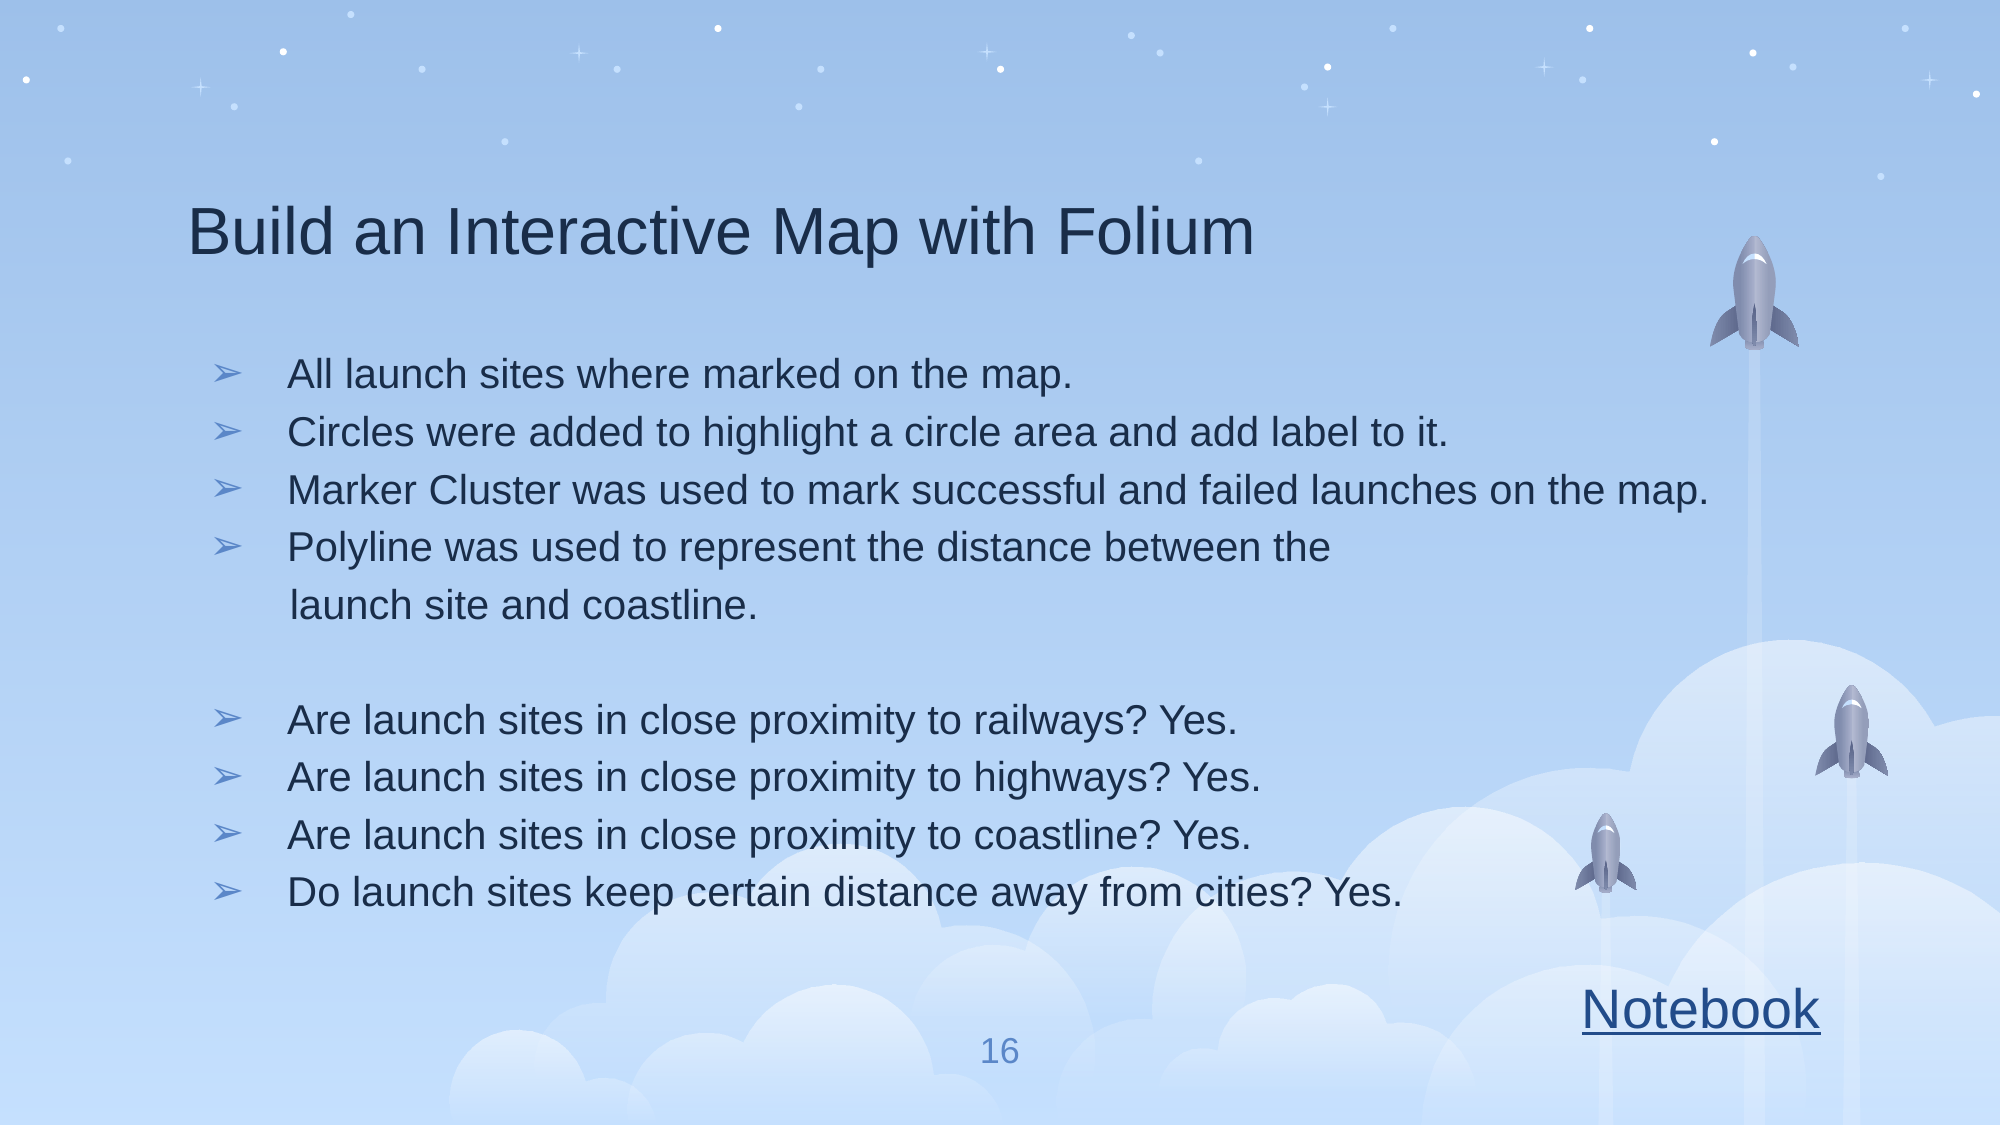

# Build an Interactive Map with Folium
All launch sites where marked on the map.
Circles were added to highlight a circle area and add label to it.
Marker Cluster was used to mark successful and failed launches on the map.
Polyline was used to represent the distance between the
       launch site and coastline.

Are launch sites in close proximity to railways? Yes.
Are launch sites in close proximity to highways? Yes.
Are launch sites in close proximity to coastline? Yes.
Do launch sites keep certain distance away from cities? Yes.

Notebook
16